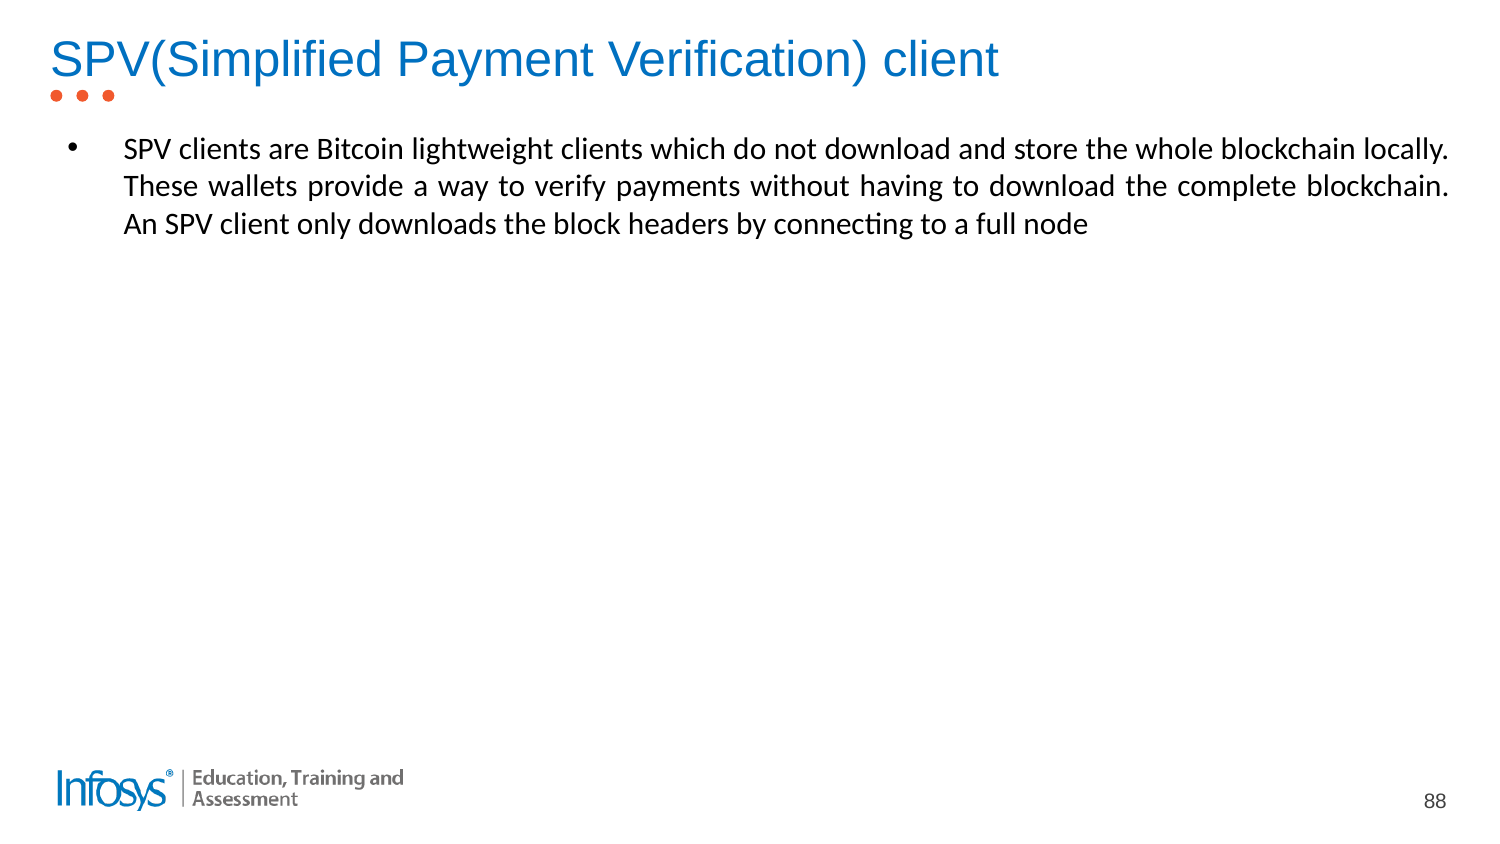

# SPV(Simplified Payment Verification) client
SPV clients are Bitcoin lightweight clients which do not download and store the whole blockchain locally. These wallets provide a way to verify payments without having to download the complete blockchain. An SPV client only downloads the block headers by connecting to a full node
88